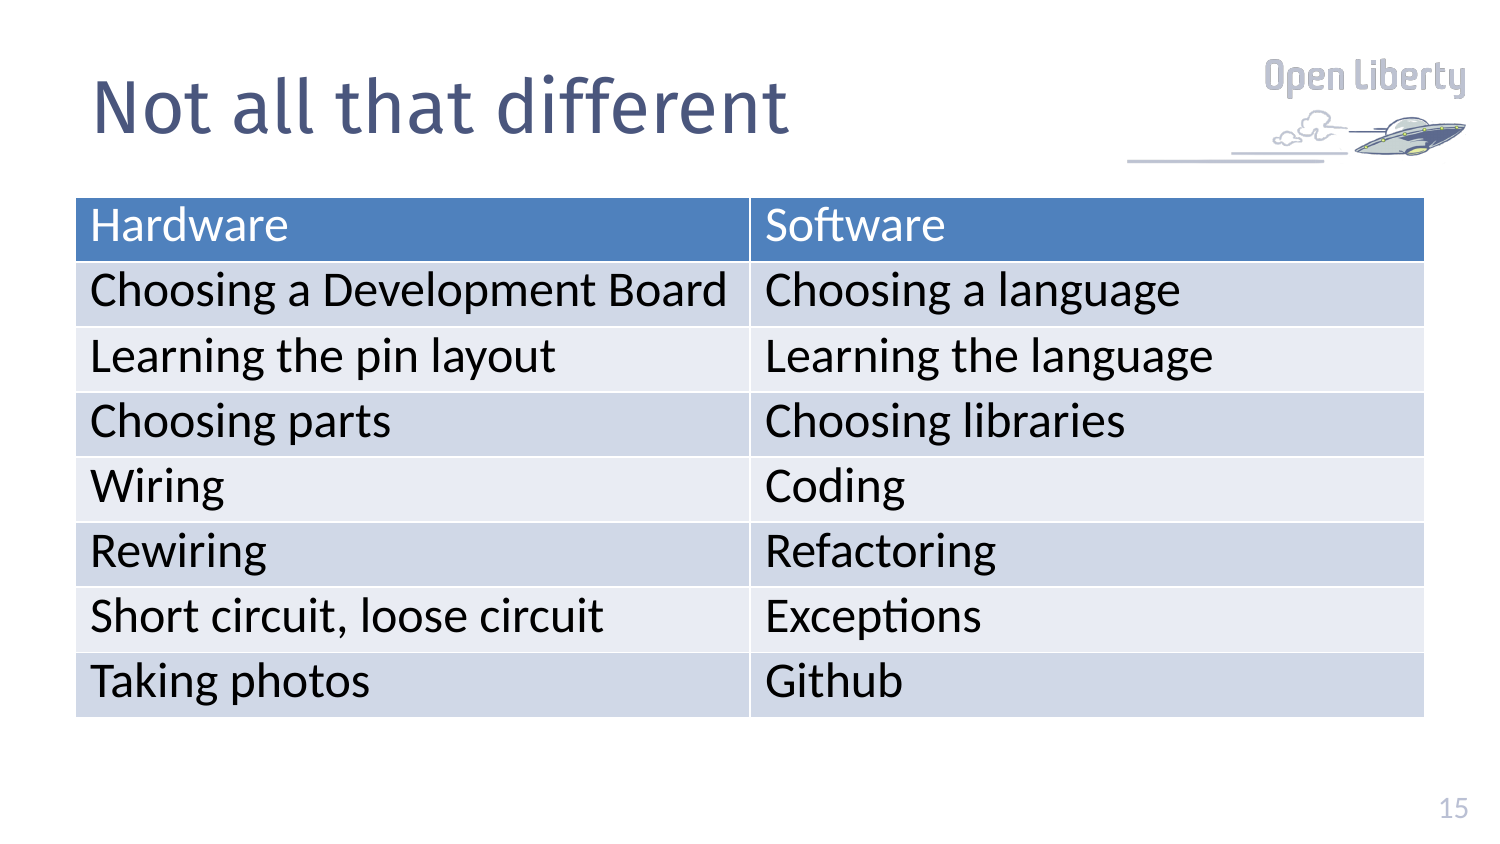

# Not all that different
| Hardware | Software |
| --- | --- |
| Choosing a Development Board | Choosing a language |
| Learning the pin layout | Learning the language |
| Choosing parts | Choosing libraries |
| Wiring | Coding |
| Rewiring | Refactoring |
| Short circuit, loose circuit | Exceptions |
| Taking photos | Github |